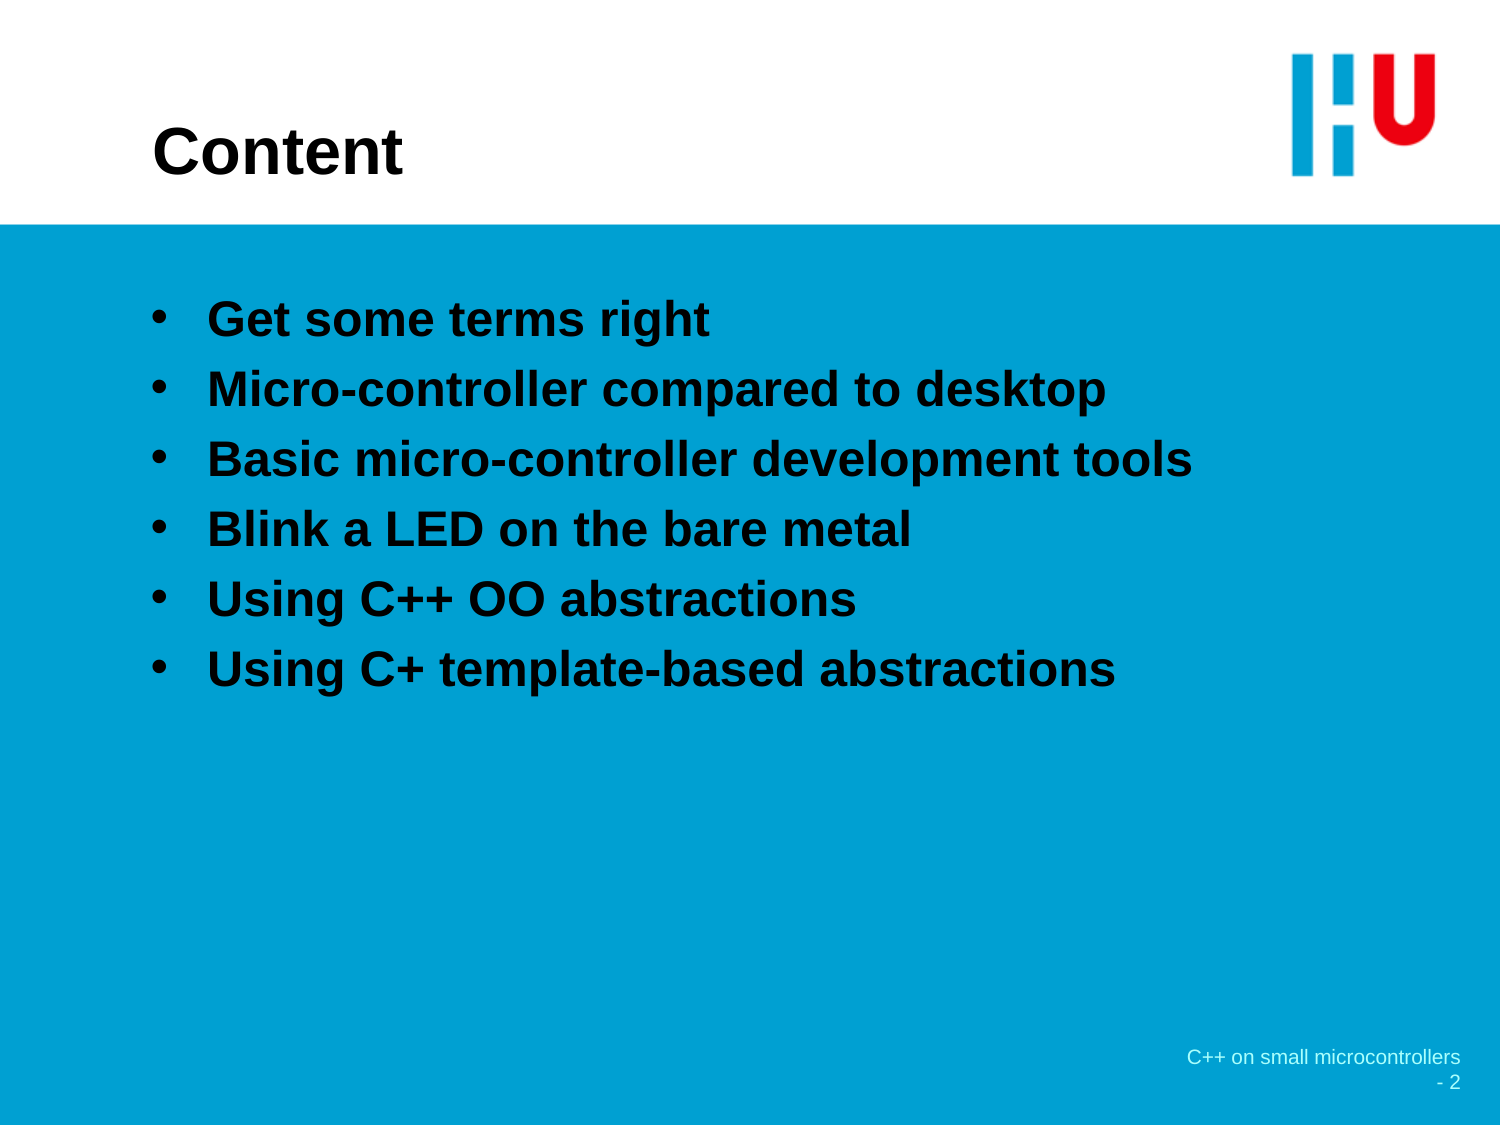

# Content
Get some terms right
Micro-controller compared to desktop
Basic micro-controller development tools
Blink a LED on the bare metal
Using C++ OO abstractions
Using C+ template-based abstractions
C++ on small microcontrollers - 2